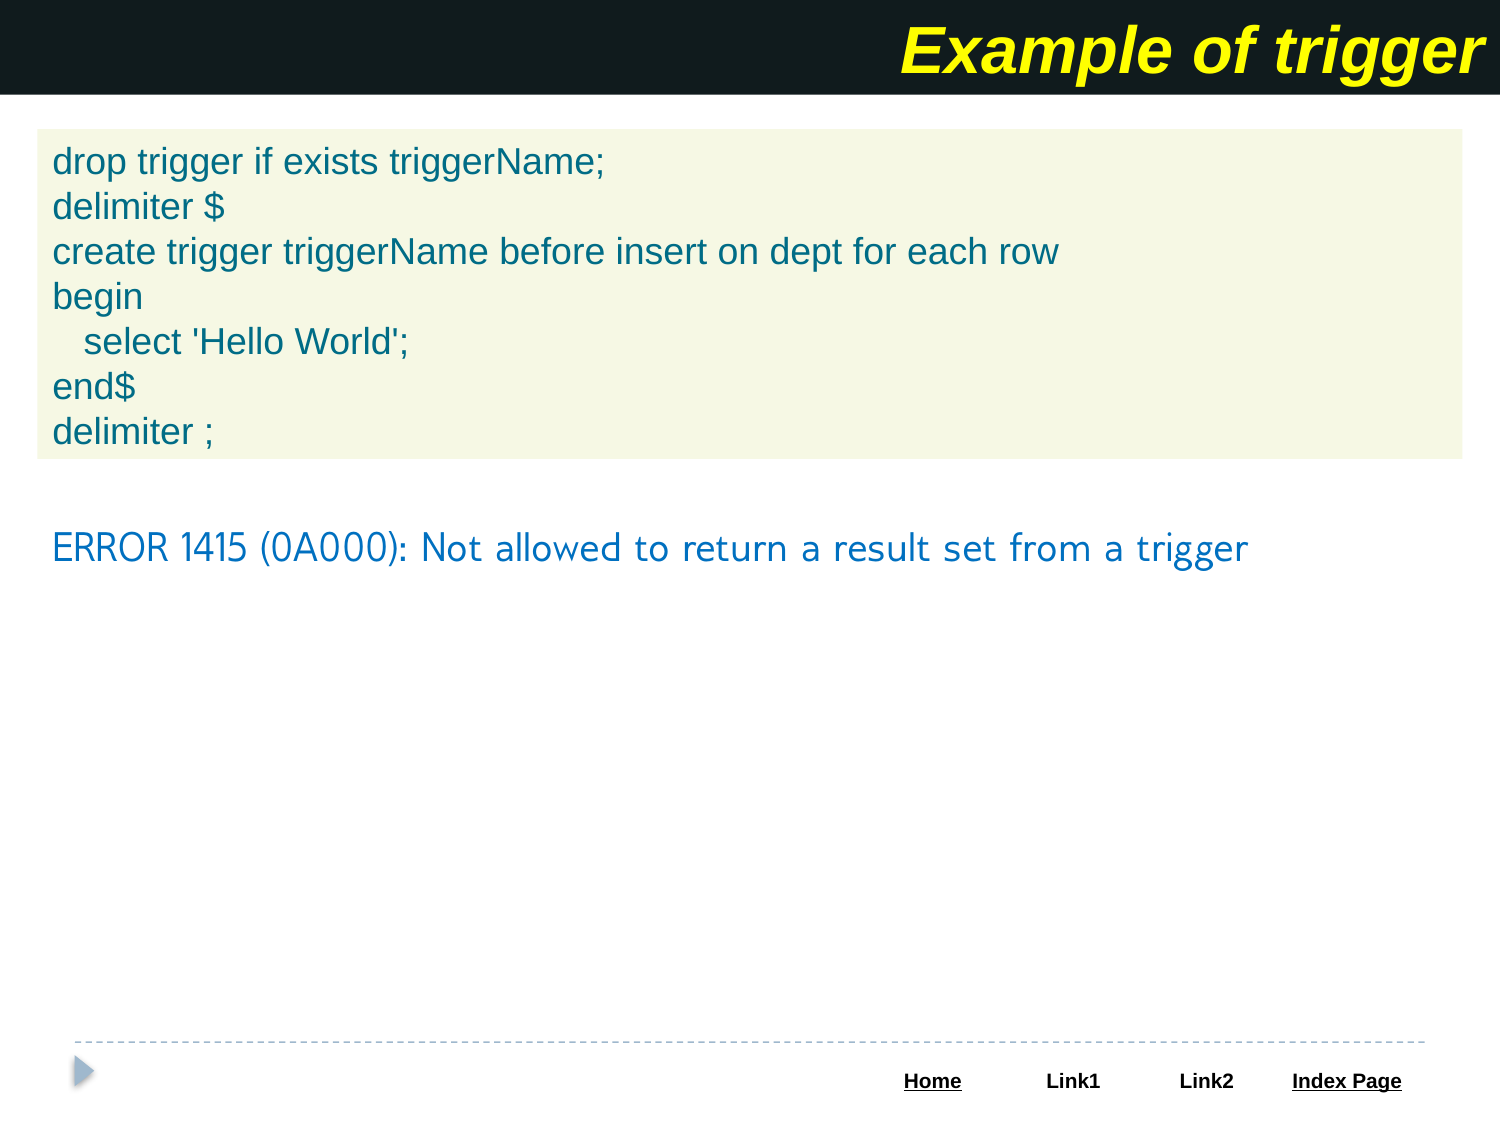

Example of trigger
drop trigger if exists triggerName;
delimiter $
create trigger triggerName before insert on dept for each row
begin
   select 'Hello World';
end$
delimiter ;
ERROR 1415 (0A000): Not allowed to return a result set from a trigger